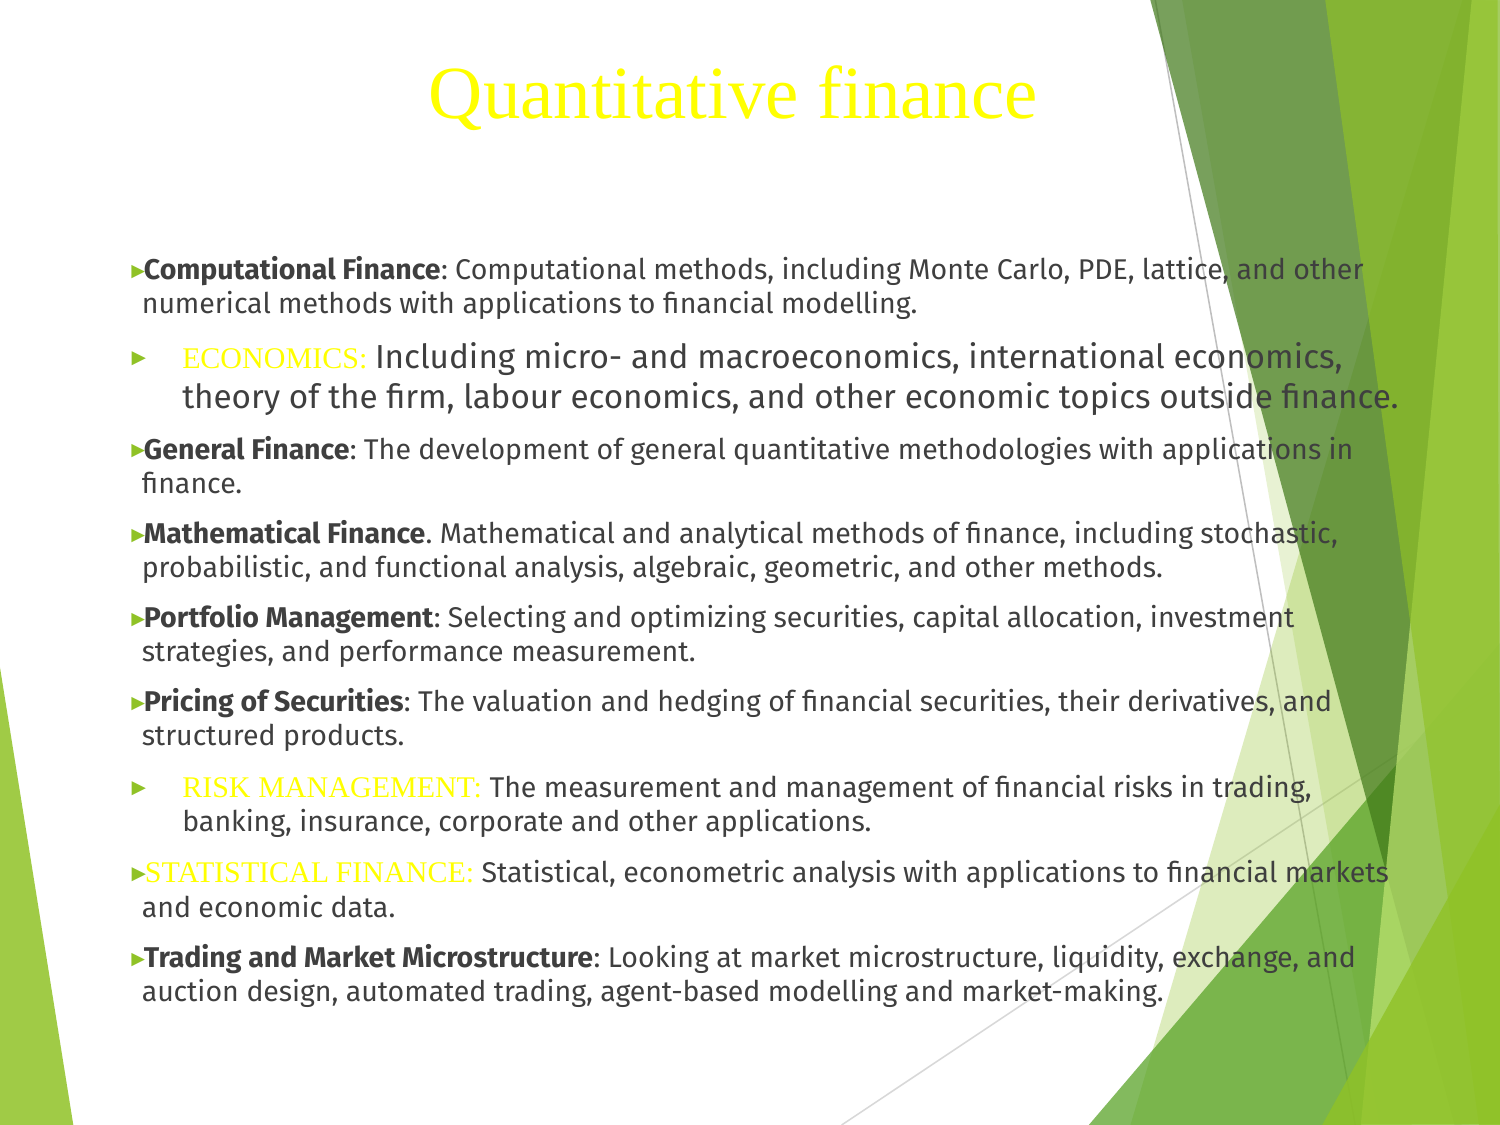

# Quantitative finance
Computational Finance: Computational methods, including Monte Carlo, PDE, lattice, and other numerical methods with applications to financial modelling.
ECONOMICS: Including micro- and macroeconomics, international economics, theory of the firm, labour economics, and other economic topics outside finance.
General Finance: The development of general quantitative methodologies with applications in finance.
Mathematical Finance. Mathematical and analytical methods of finance, including stochastic, probabilistic, and functional analysis, algebraic, geometric, and other methods.
Portfolio Management: Selecting and optimizing securities, capital allocation, investment strategies, and performance measurement.
Pricing of Securities: The valuation and hedging of financial securities, their derivatives, and structured products.
RISK MANAGEMENT: The measurement and management of financial risks in trading, banking, insurance, corporate and other applications.
STATISTICAL FINANCE: Statistical, econometric analysis with applications to financial markets and economic data.
Trading and Market Microstructure: Looking at market microstructure, liquidity, exchange, and auction design, automated trading, agent-based modelling and market-making.